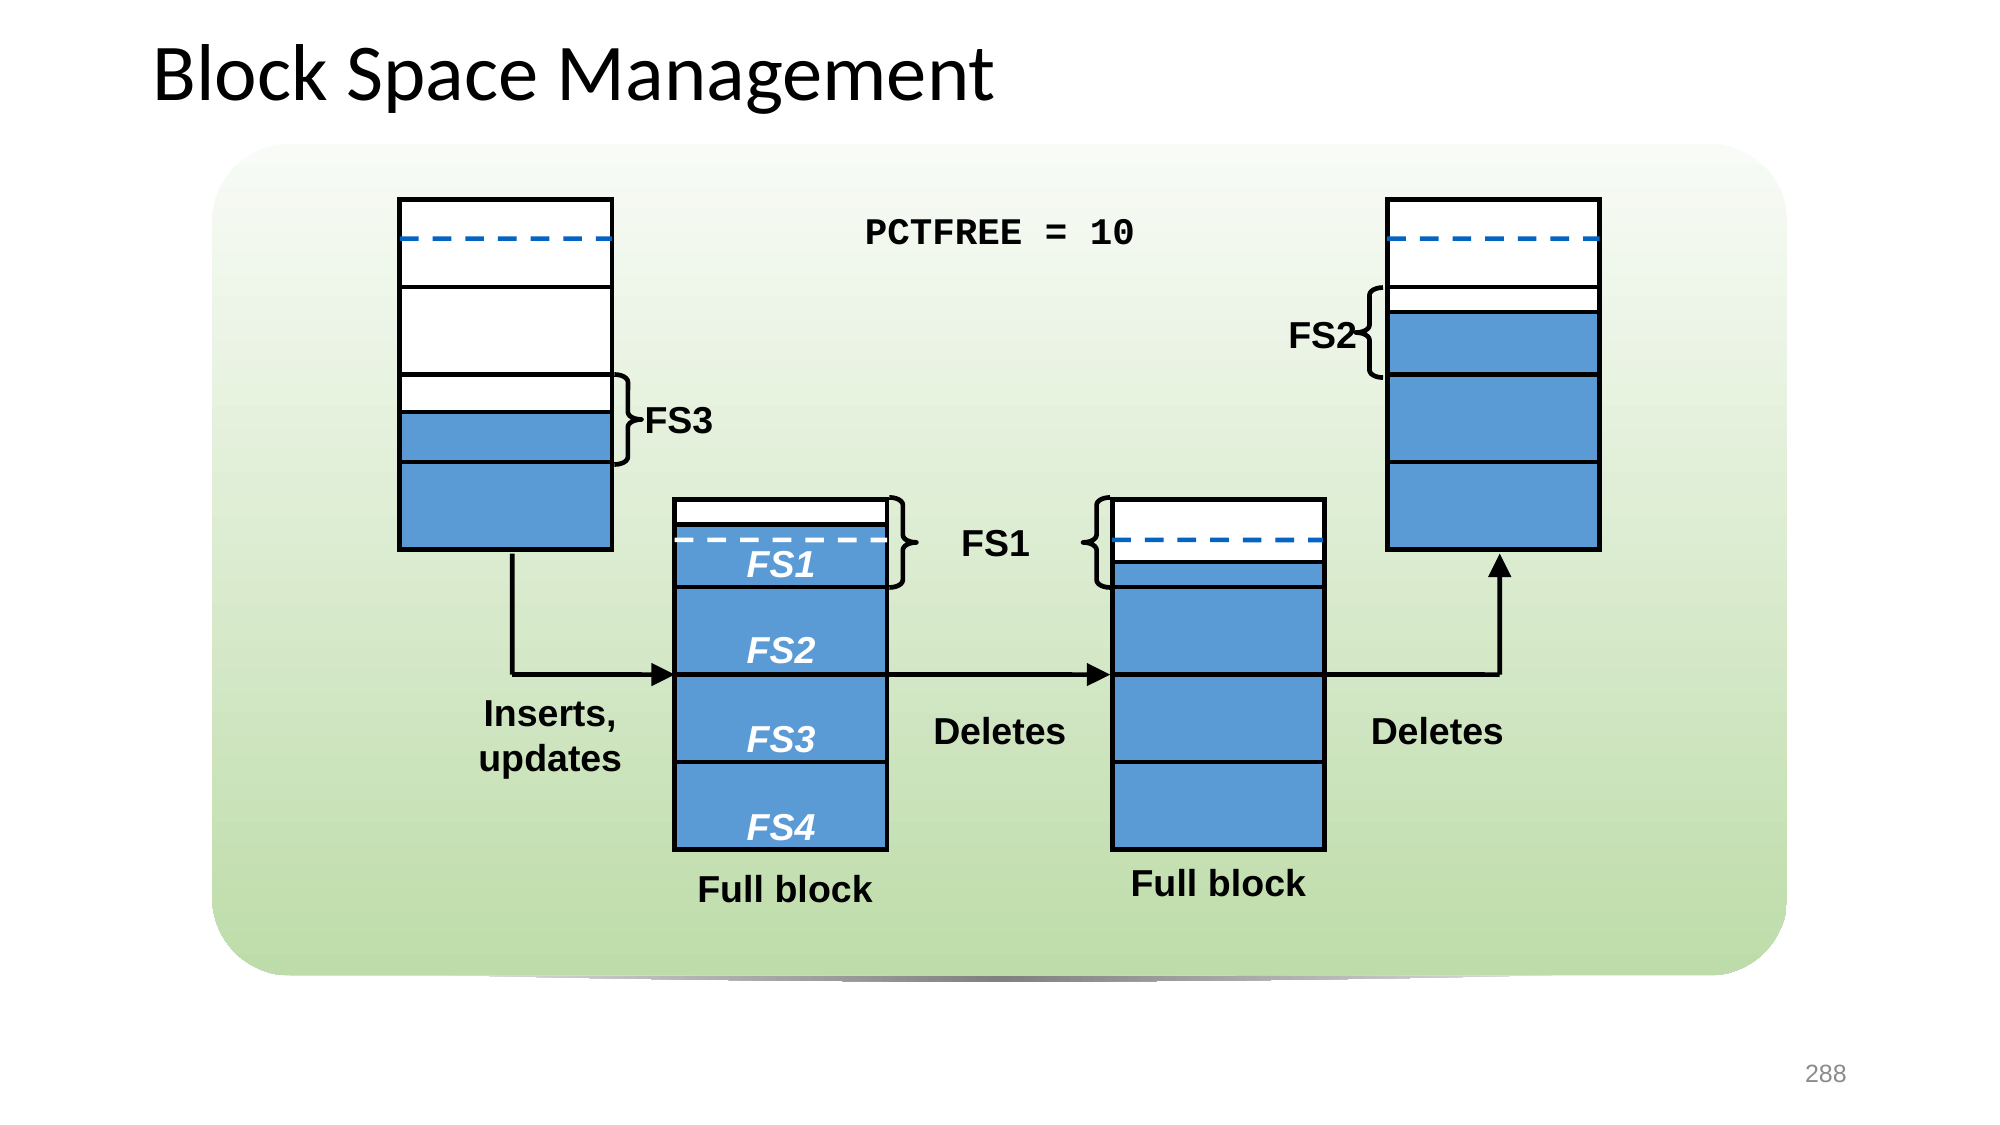

# Block Space Management

PCTFREE = 10

FS2

FS3

FS1

FS1

FS2

Inserts,
updates
Deletes
Deletes
FS3

FS4
Full block
Full block
288